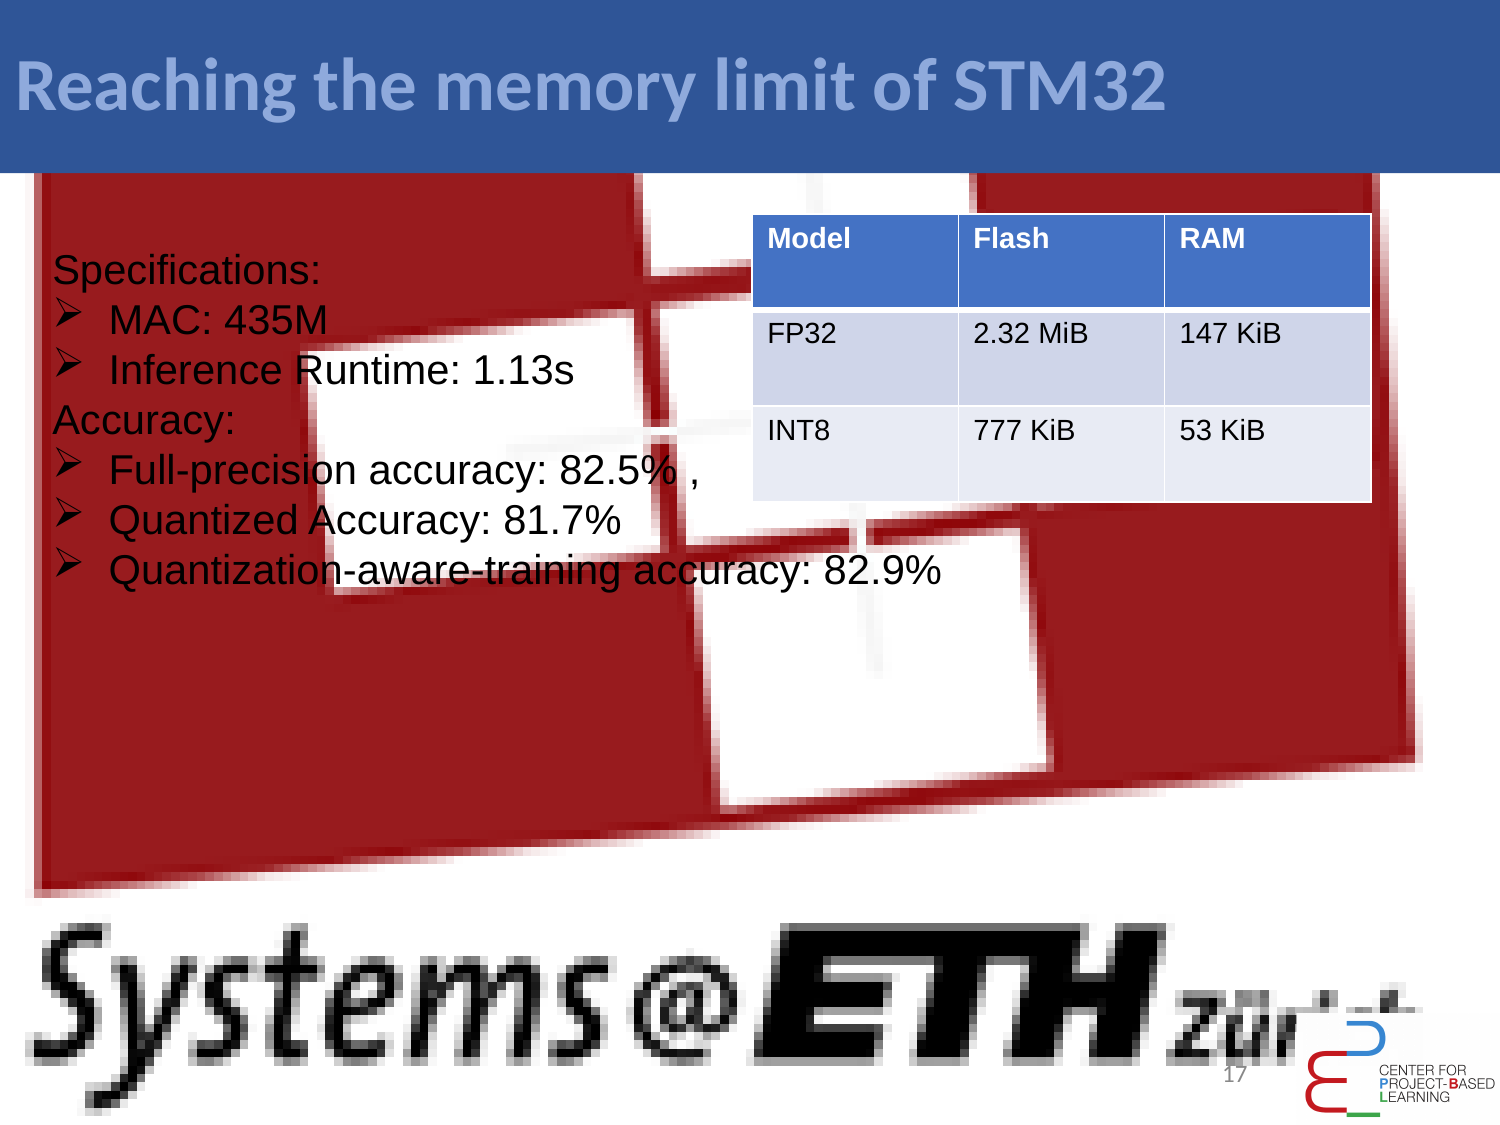

# Reaching the memory limit of STM32

| Model | Flash | RAM |
| --- | --- | --- |
| FP32 | 2.32 MiB | 147 KiB |
| INT8 | 777 KiB | 53 KiB |
Specifications:
MAC: 435M
Inference Runtime: 1.13s
Accuracy:
Full-precision accuracy: 82.5% ,
Quantized Accuracy: 81.7%
Quantization-aware-training accuracy: 82.9%
17